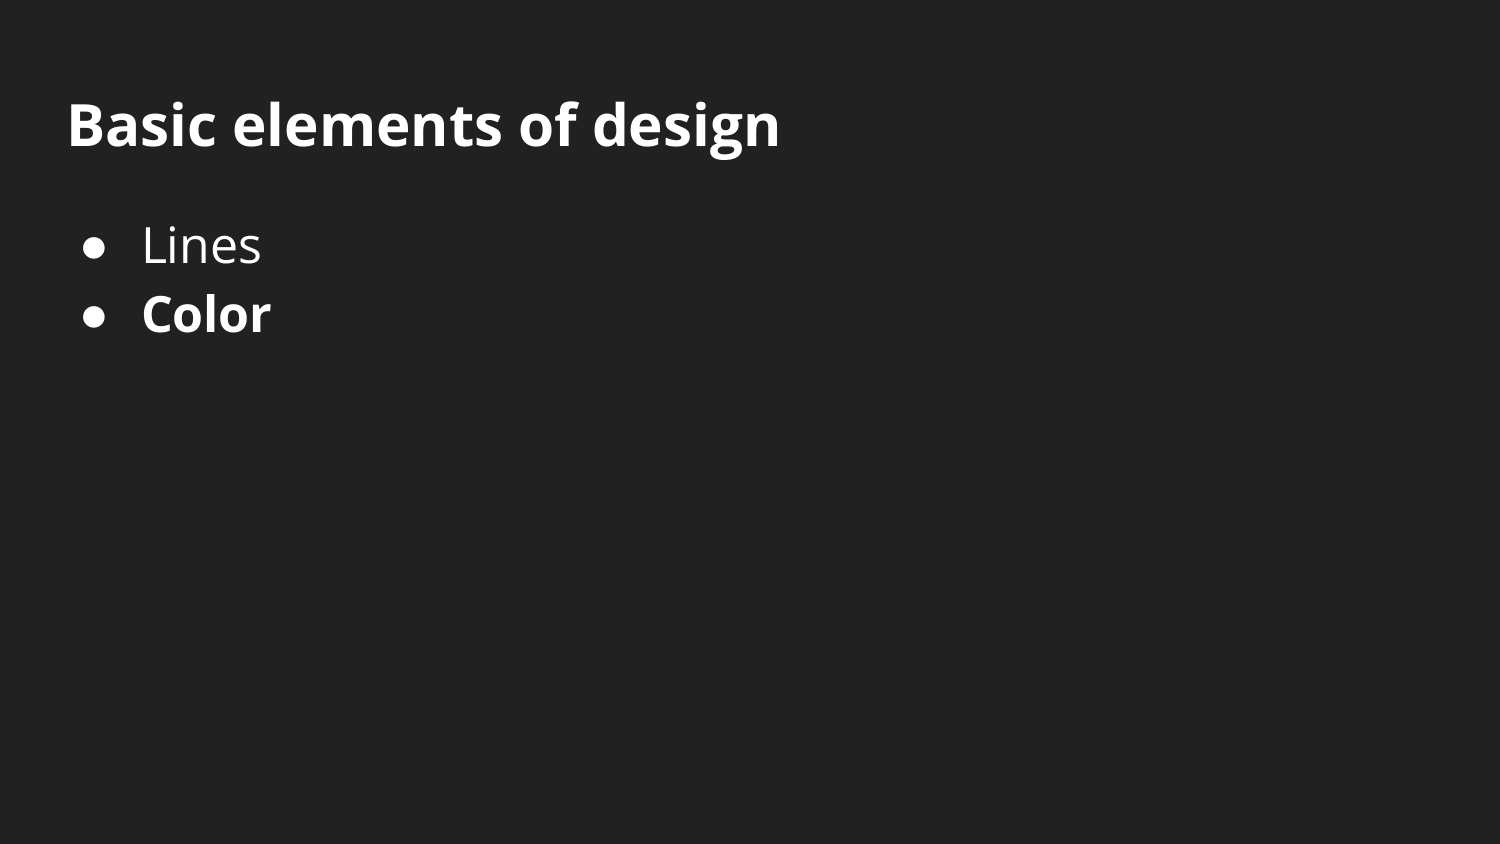

# Basic elements of design
Lines
Color